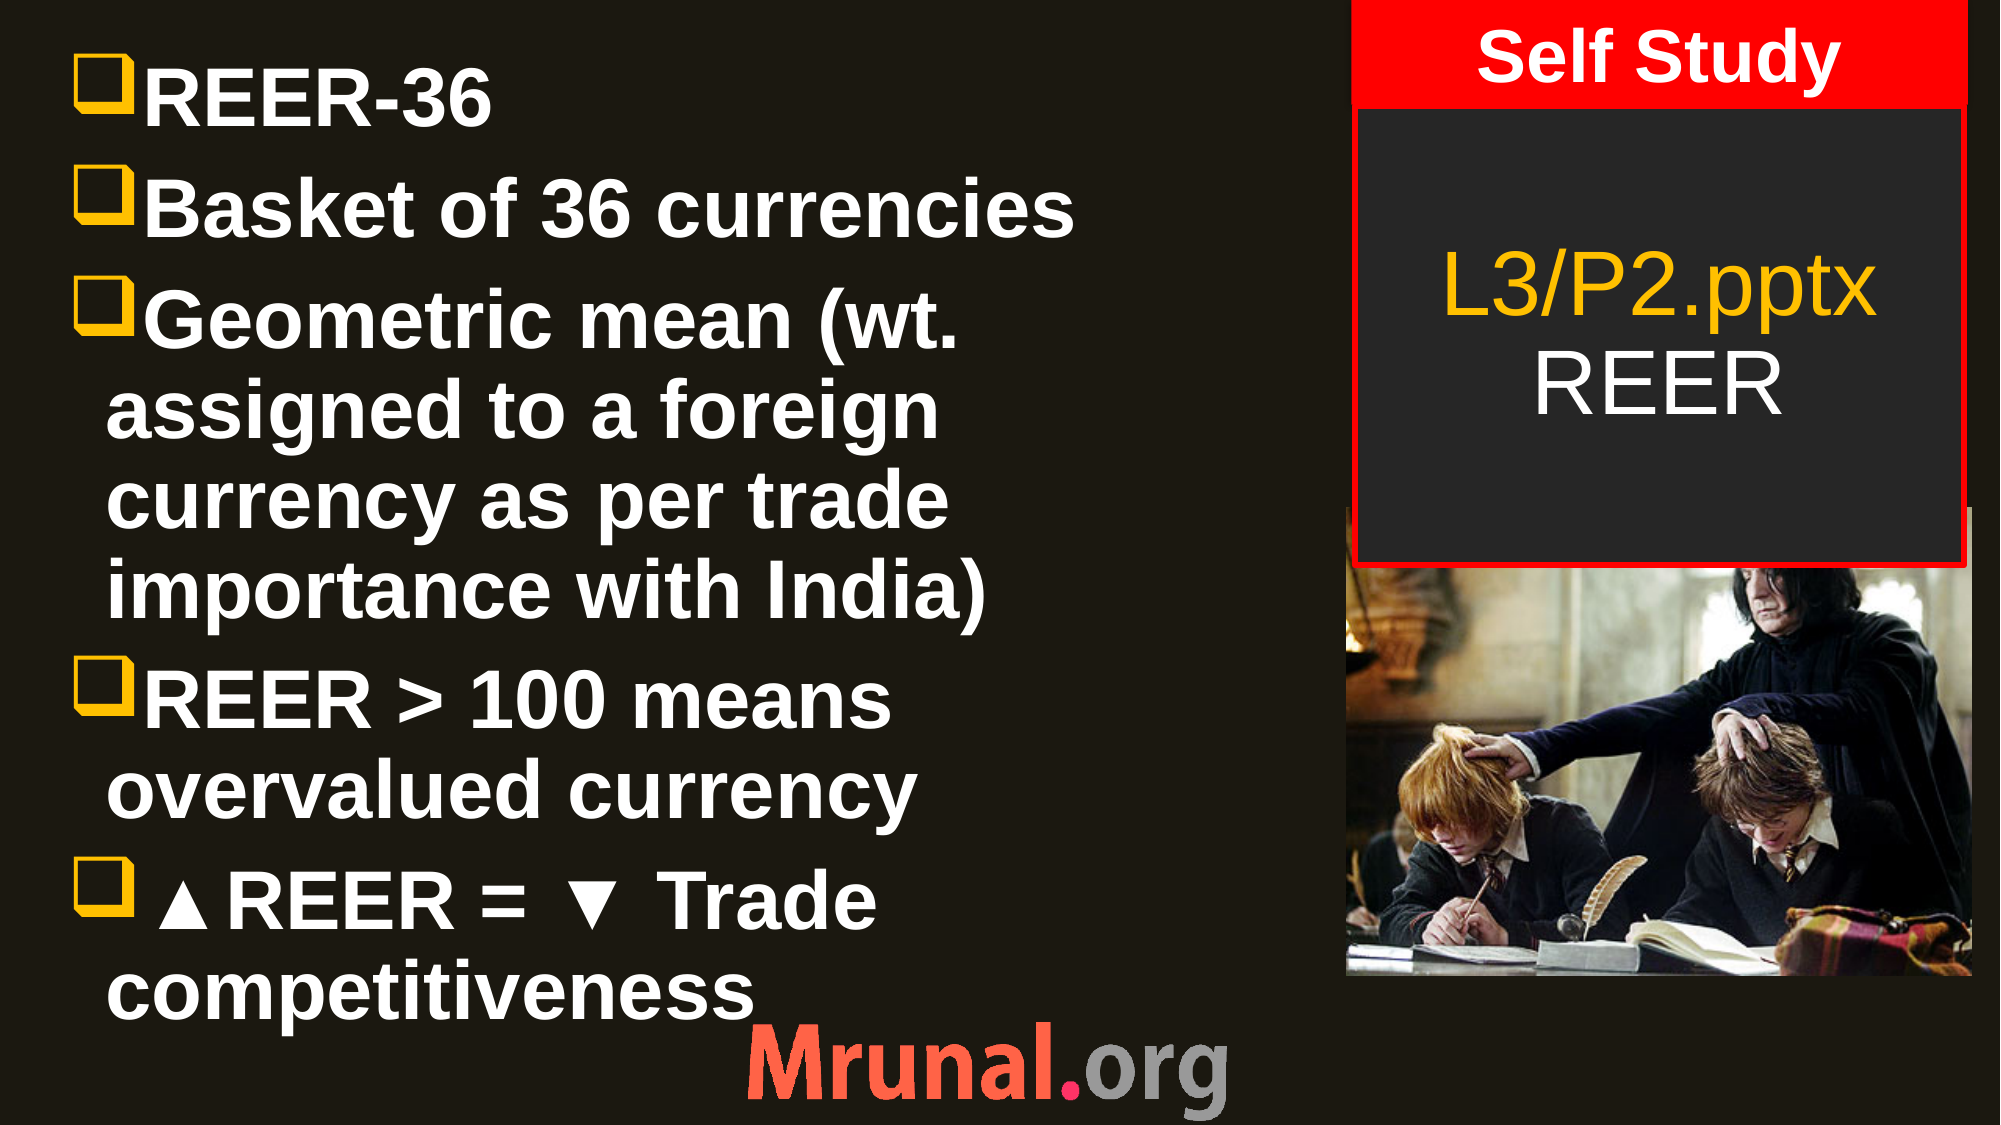

REER-36
Basket of 36 currencies
Geometric mean (wt. assigned to a foreign currency as per trade importance with India)
REER > 100 means overvalued currency
▲REER = ▼ Trade competitiveness

# L3/P2.pptx REER